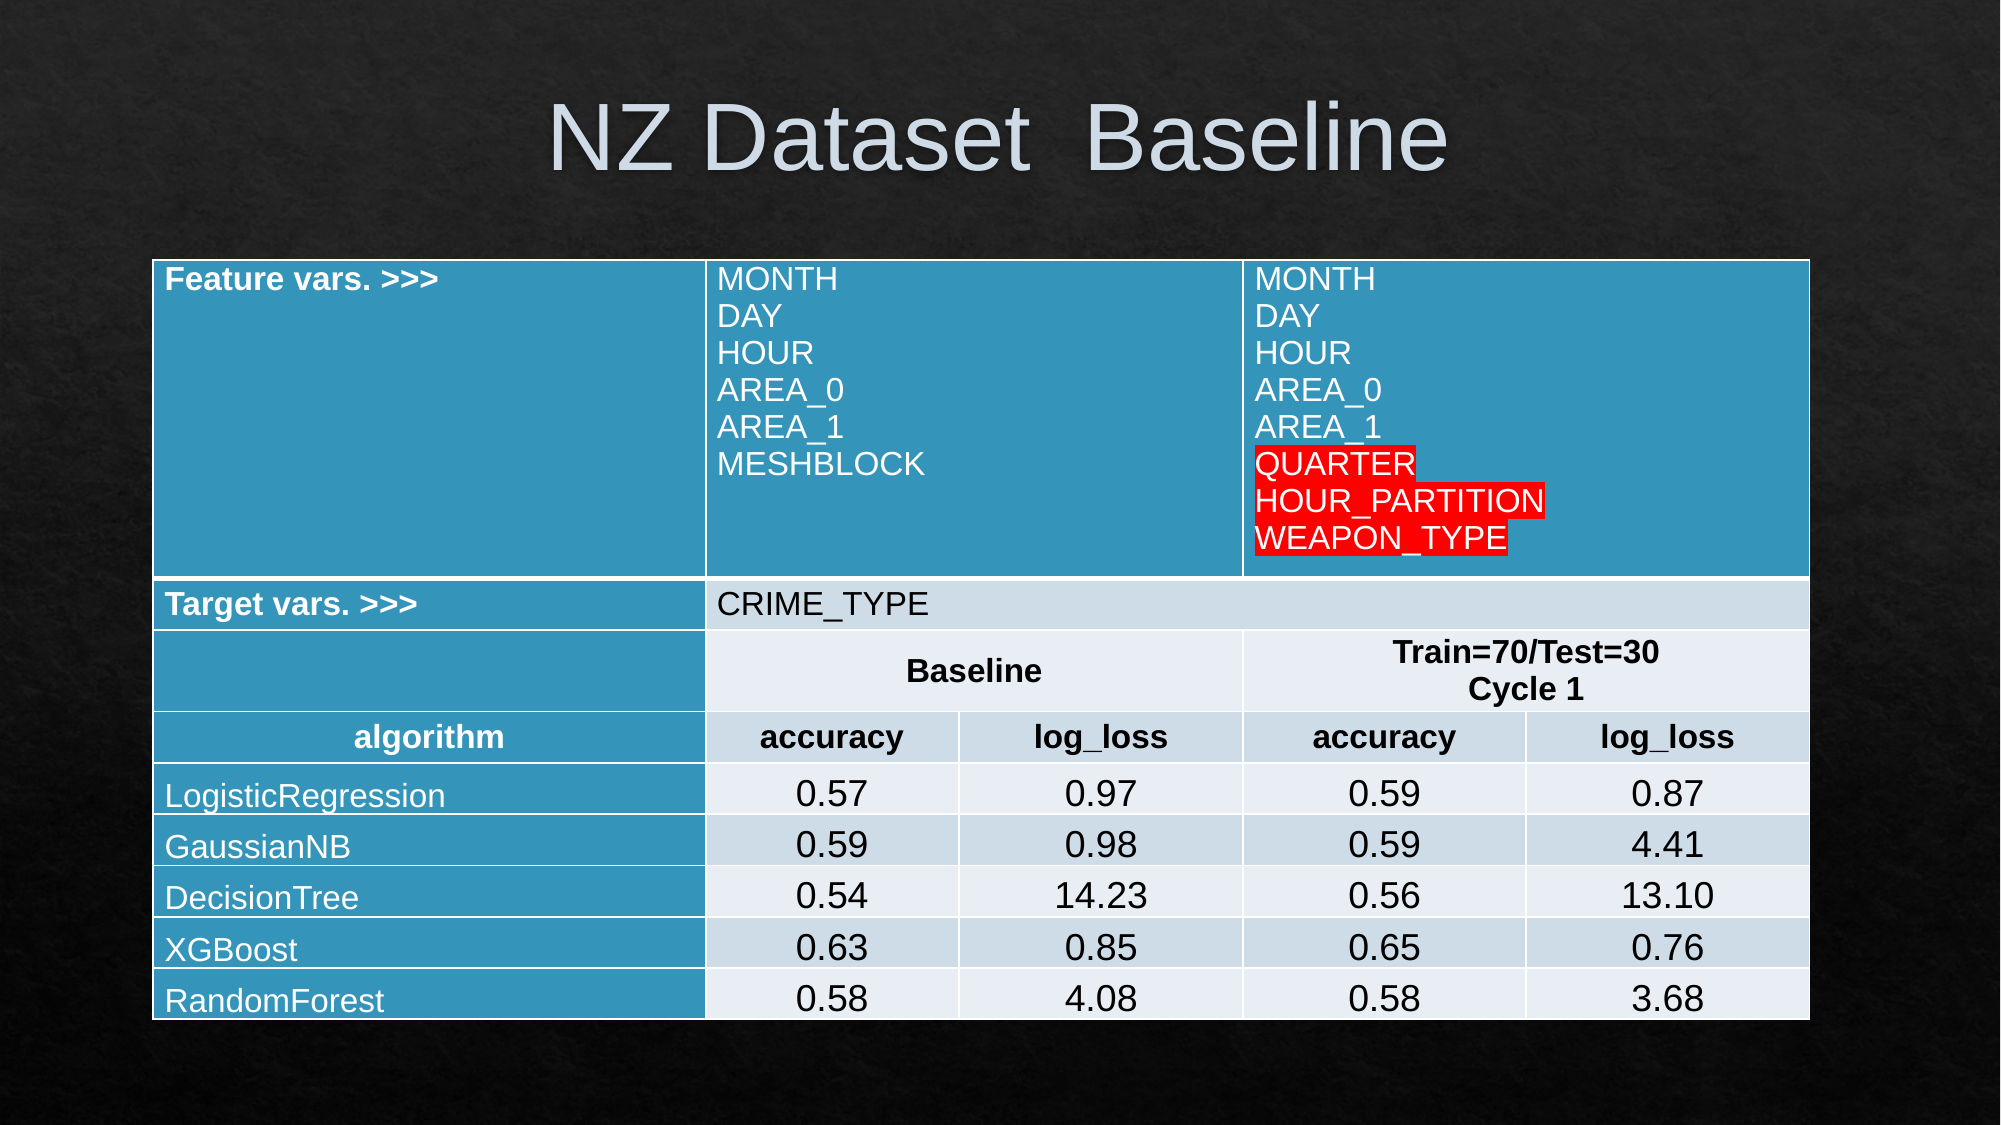

# NZ Dataset  Baseline
| Feature vars. >>> | MONTH DAY HOUR AREA\_0 AREA\_1 MESHBLOCK |  | MONTH DAY HOUR AREA\_0 AREA\_1 QUARTER HOUR\_PARTITION WEAPON\_TYPE |  |
| --- | --- | --- | --- | --- |
| Target vars. >>> | CRIME\_TYPE |  |  |  |
|  | Baseline |  | Train=70/Test=30 Cycle 1 |  |
| algorithm | accuracy | log\_loss | accuracy | log\_loss |
| LogisticRegression | 0.57 | 0.97 | 0.59 | 0.87 |
| GaussianNB | 0.59 | 0.98 | 0.59 | 4.41 |
| DecisionTree | 0.54 | 14.23 | 0.56 | 13.10 |
| XGBoost | 0.63 | 0.85 | 0.65 | 0.76 |
| RandomForest | 0.58 | 4.08 | 0.58 | 3.68 |